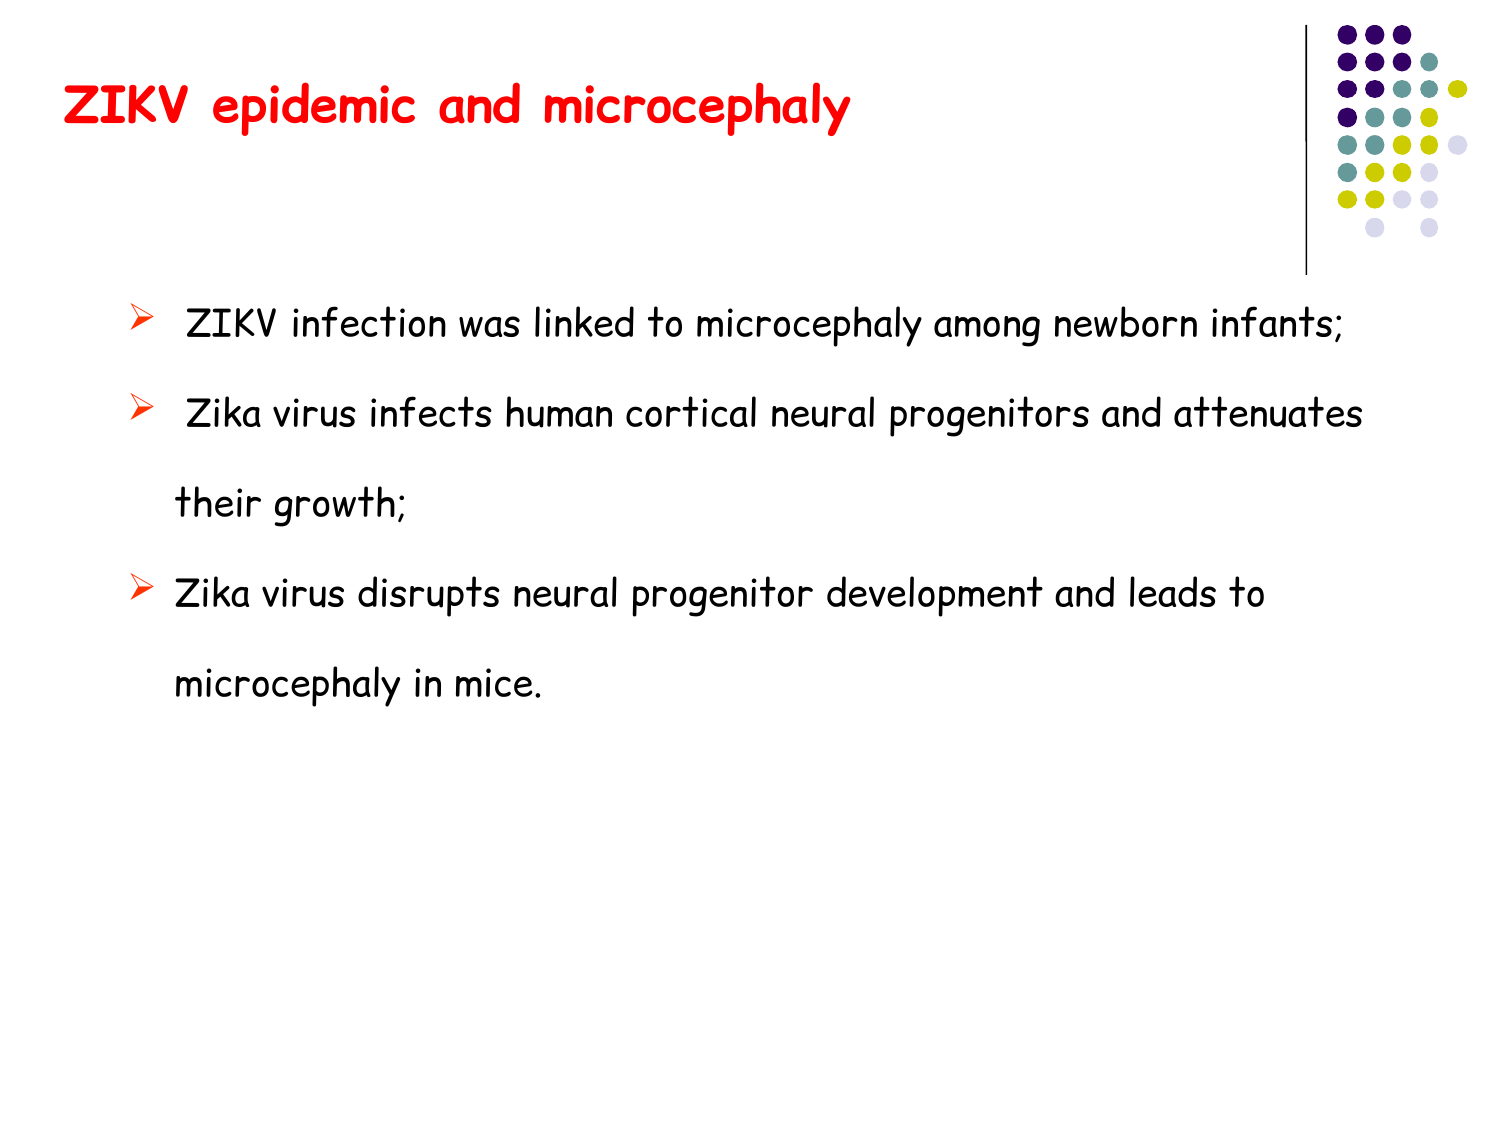

ZIKV epidemic and microcephaly

 ZIKV infection was linked to microcephaly among newborn infants;
 Zika virus infects human cortical neural progenitors and attenuates their growth;
Zika virus disrupts neural progenitor development and leads to  microcephaly in mice.